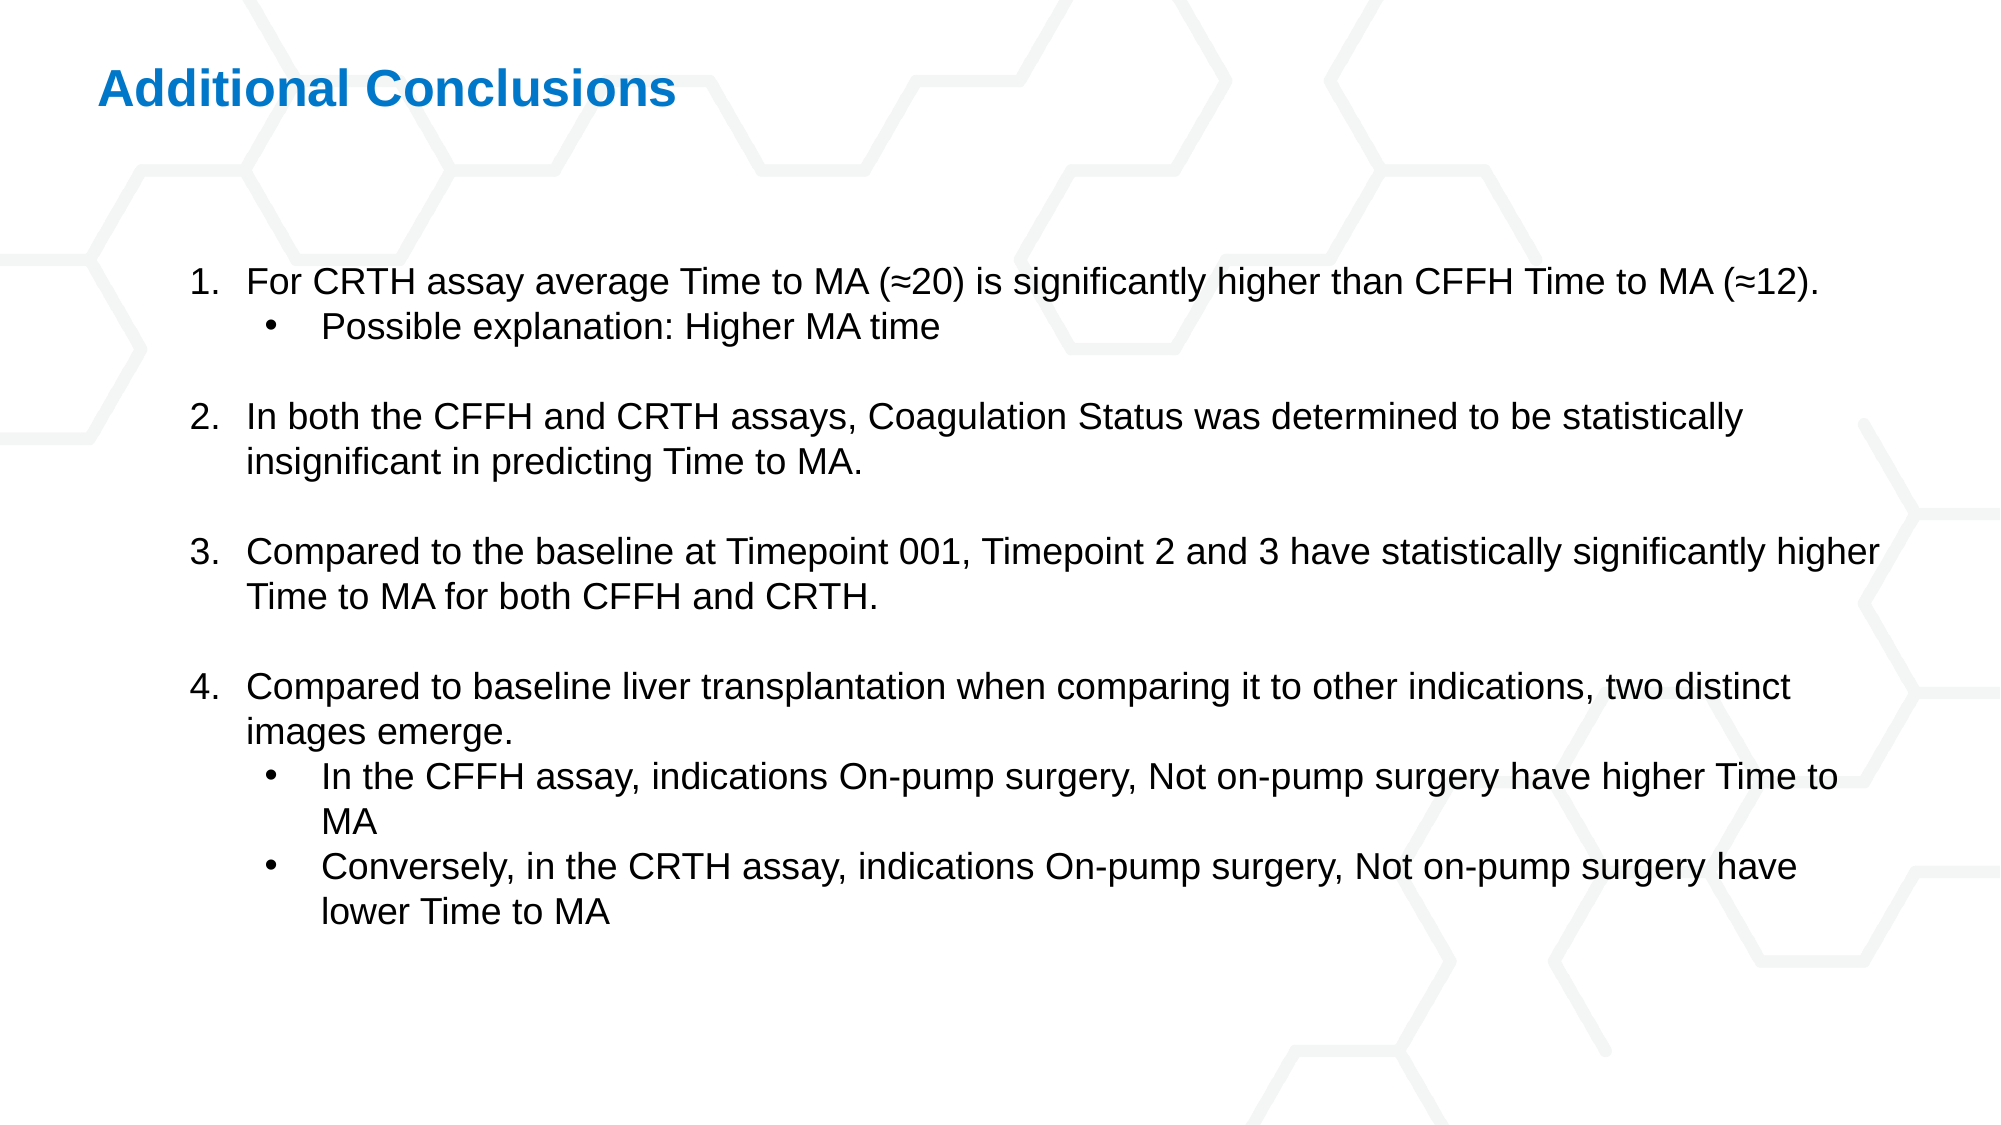

# Additional Conclusions
For CRTH assay average Time to MA (≈20) is significantly higher than CFFH Time to MA (≈12).
Possible explanation: Higher MA time

In both the CFFH and CRTH assays, Coagulation Status was determined to be statistically insignificant in predicting Time to MA.

Compared to the baseline at Timepoint 001, Timepoint 2 and 3 have statistically significantly higher Time to MA for both CFFH and CRTH.

Compared to baseline liver transplantation when comparing it to other indications, two distinct images emerge.
In the CFFH assay, indications On-pump surgery, Not on-pump surgery have higher Time to MA
Conversely, in the CRTH assay, indications On-pump surgery, Not on-pump surgery have lower Time to MA

11